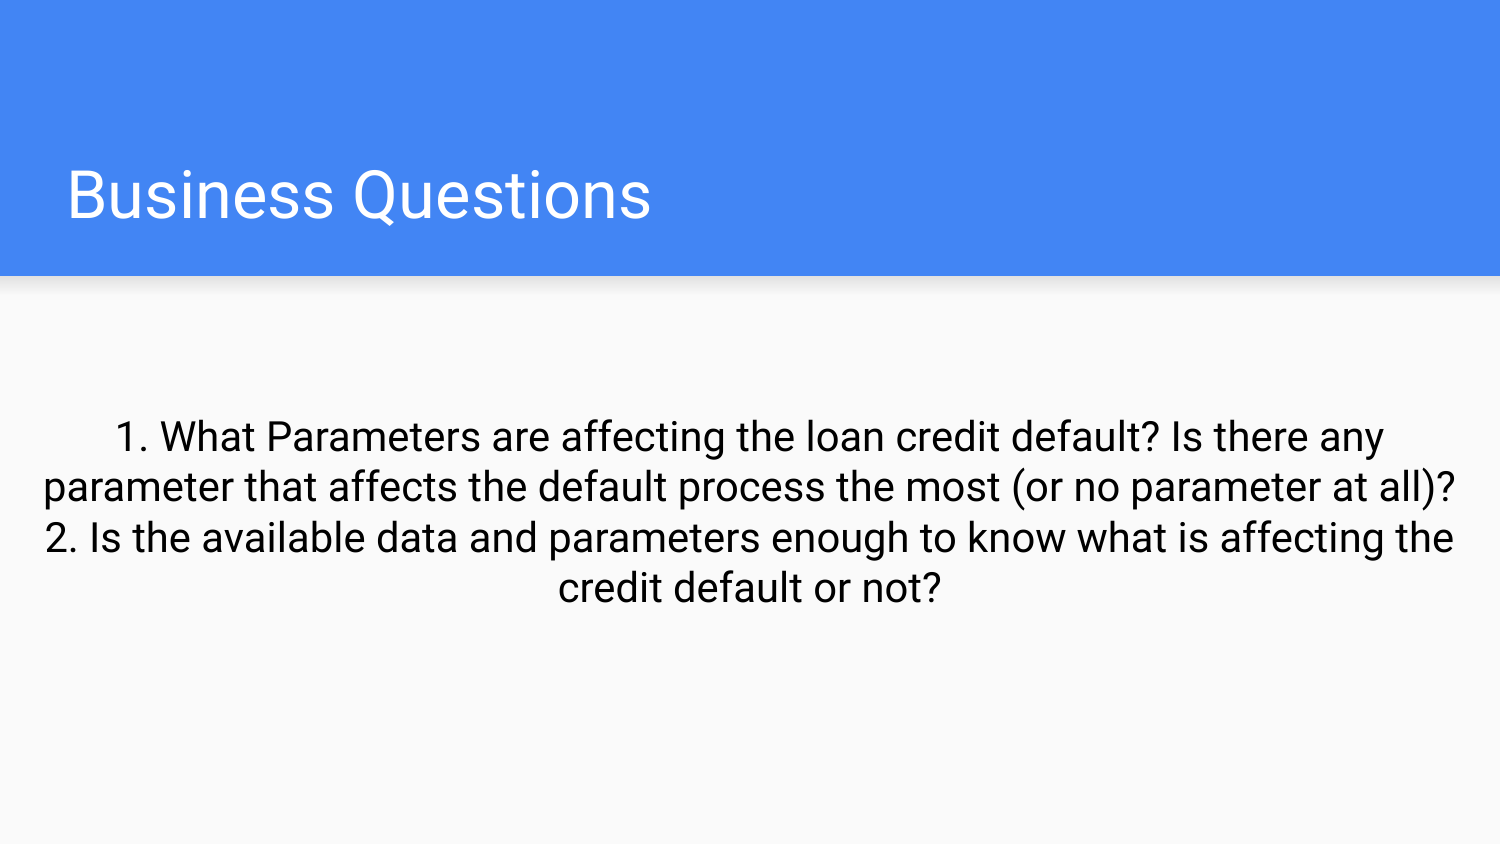

# Business Questions
1. What Parameters are affecting the loan credit default? Is there any parameter that affects the default process the most (or no parameter at all)?
2. Is the available data and parameters enough to know what is affecting the credit default or not?